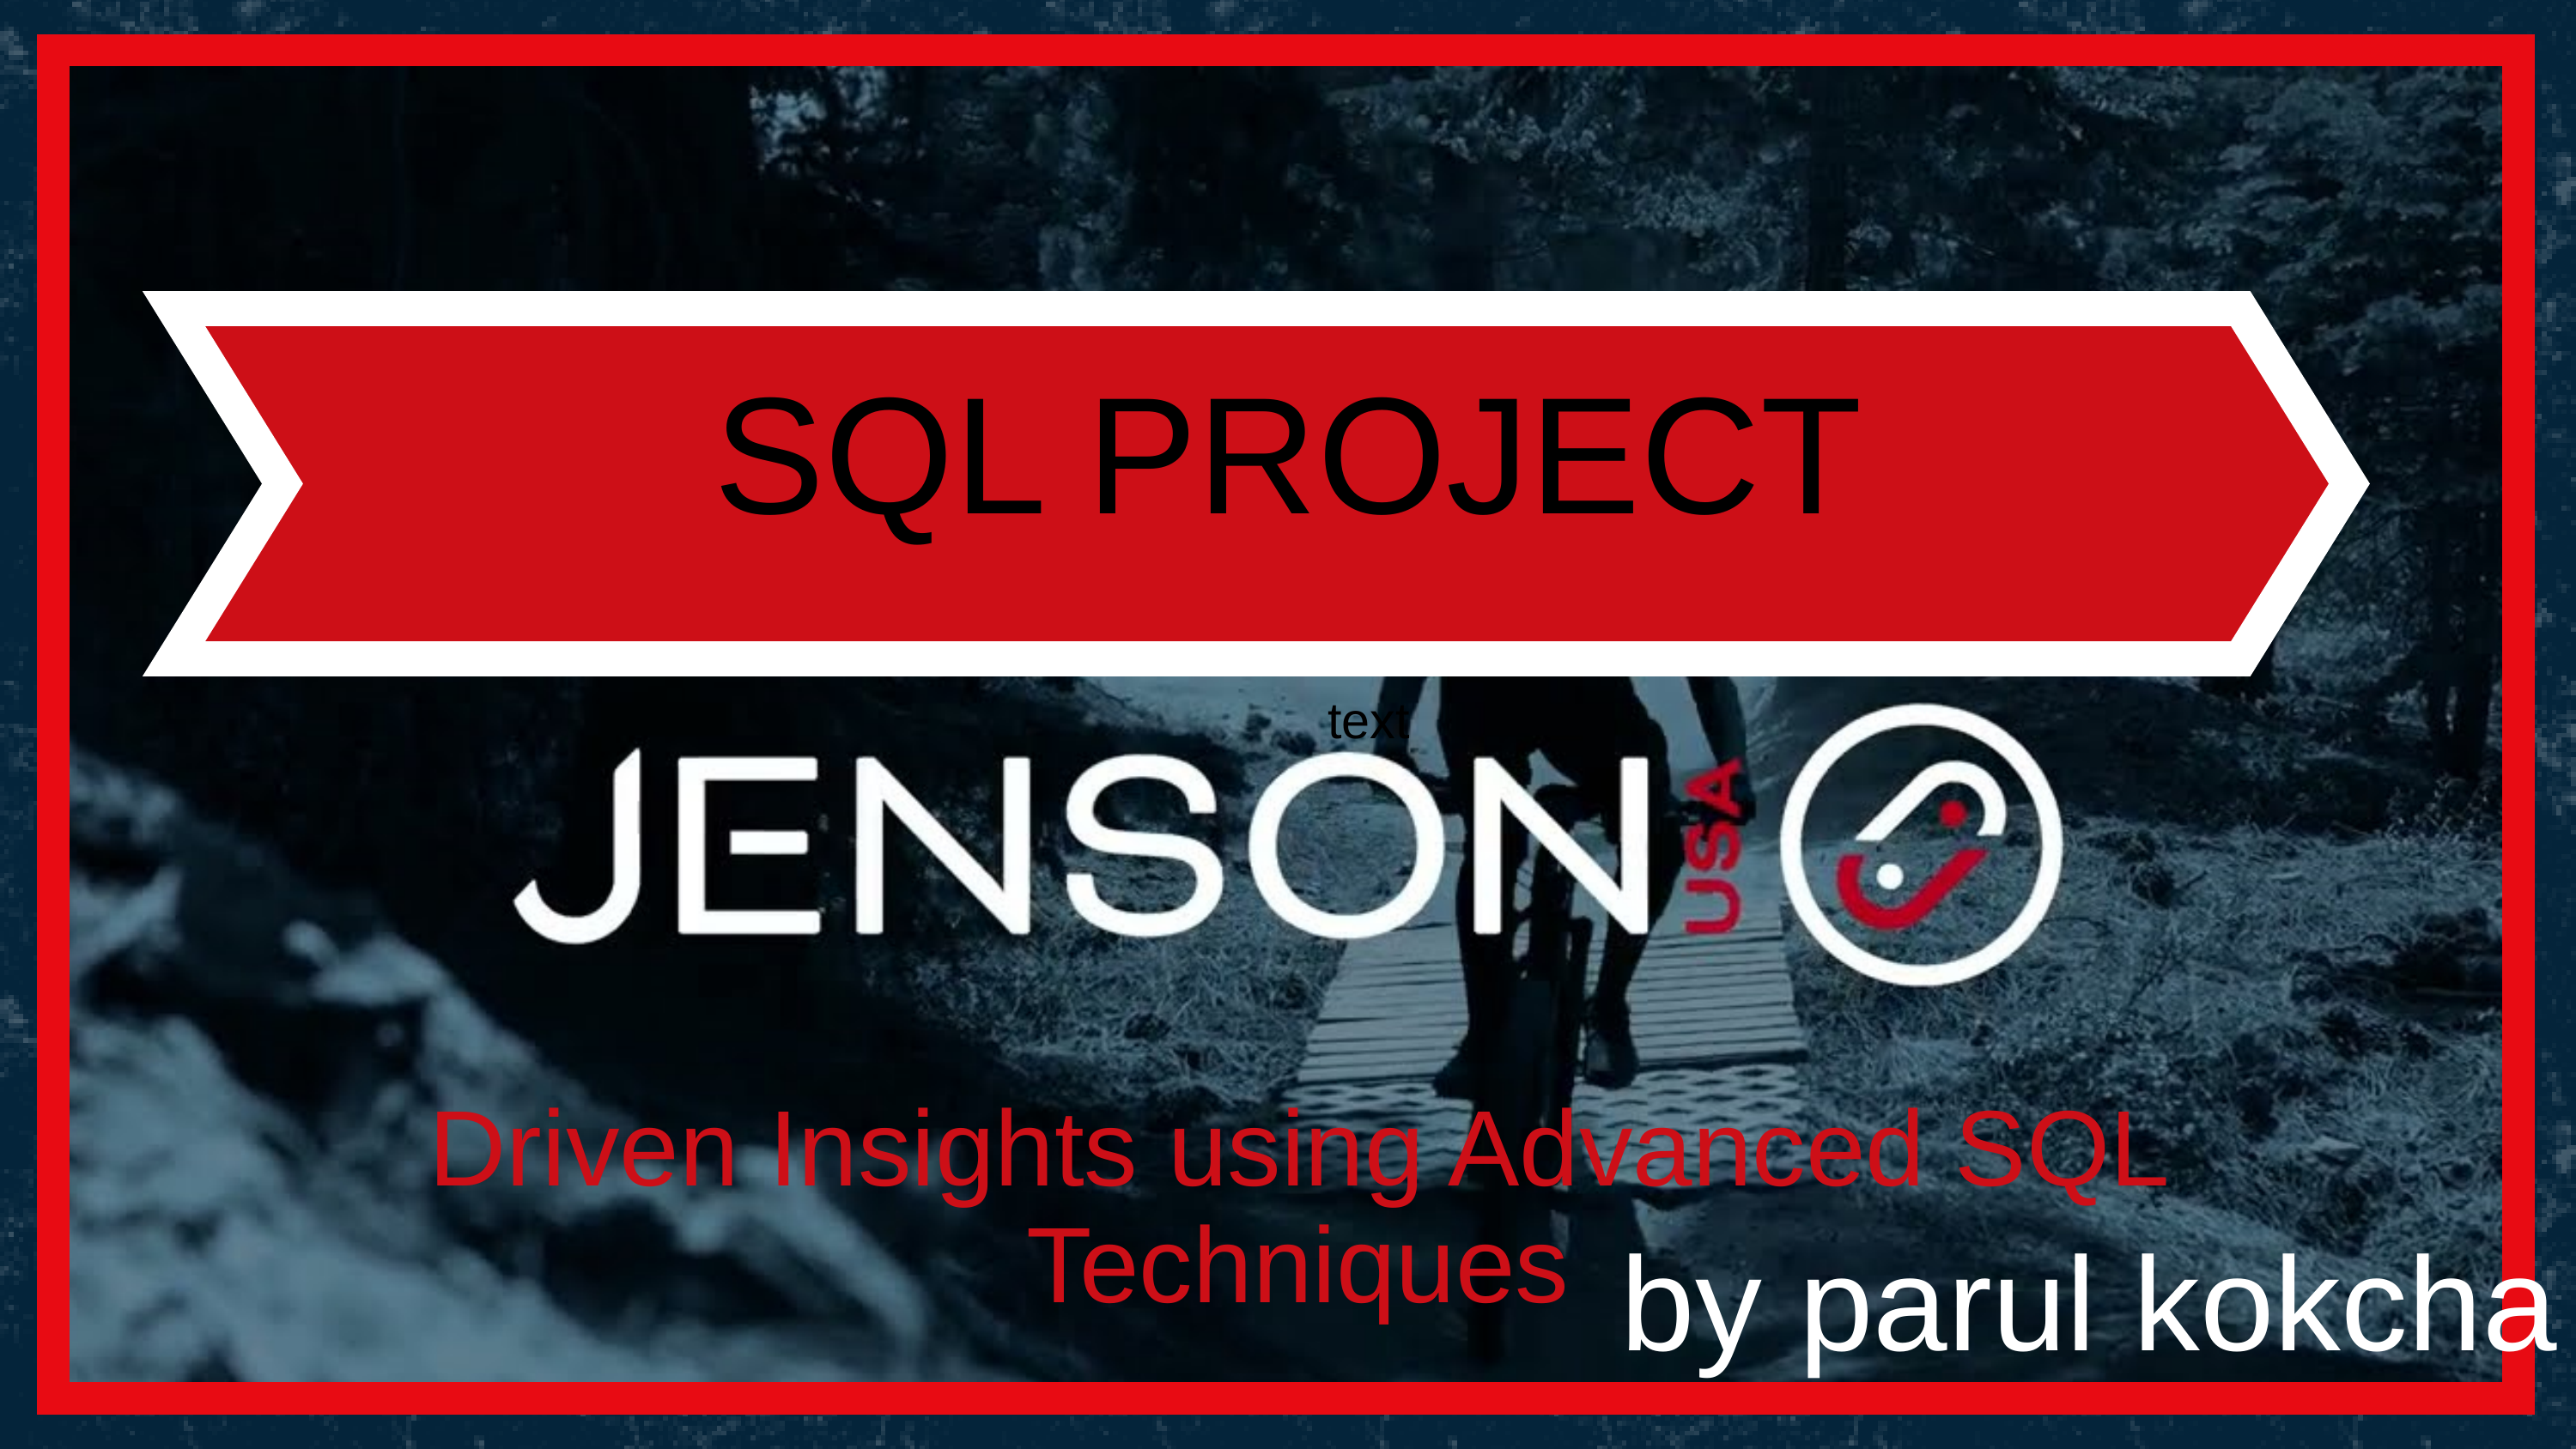

SQL PROJECT
text
Driven Insights using Advanced SQL Techniques
by parul kokcha